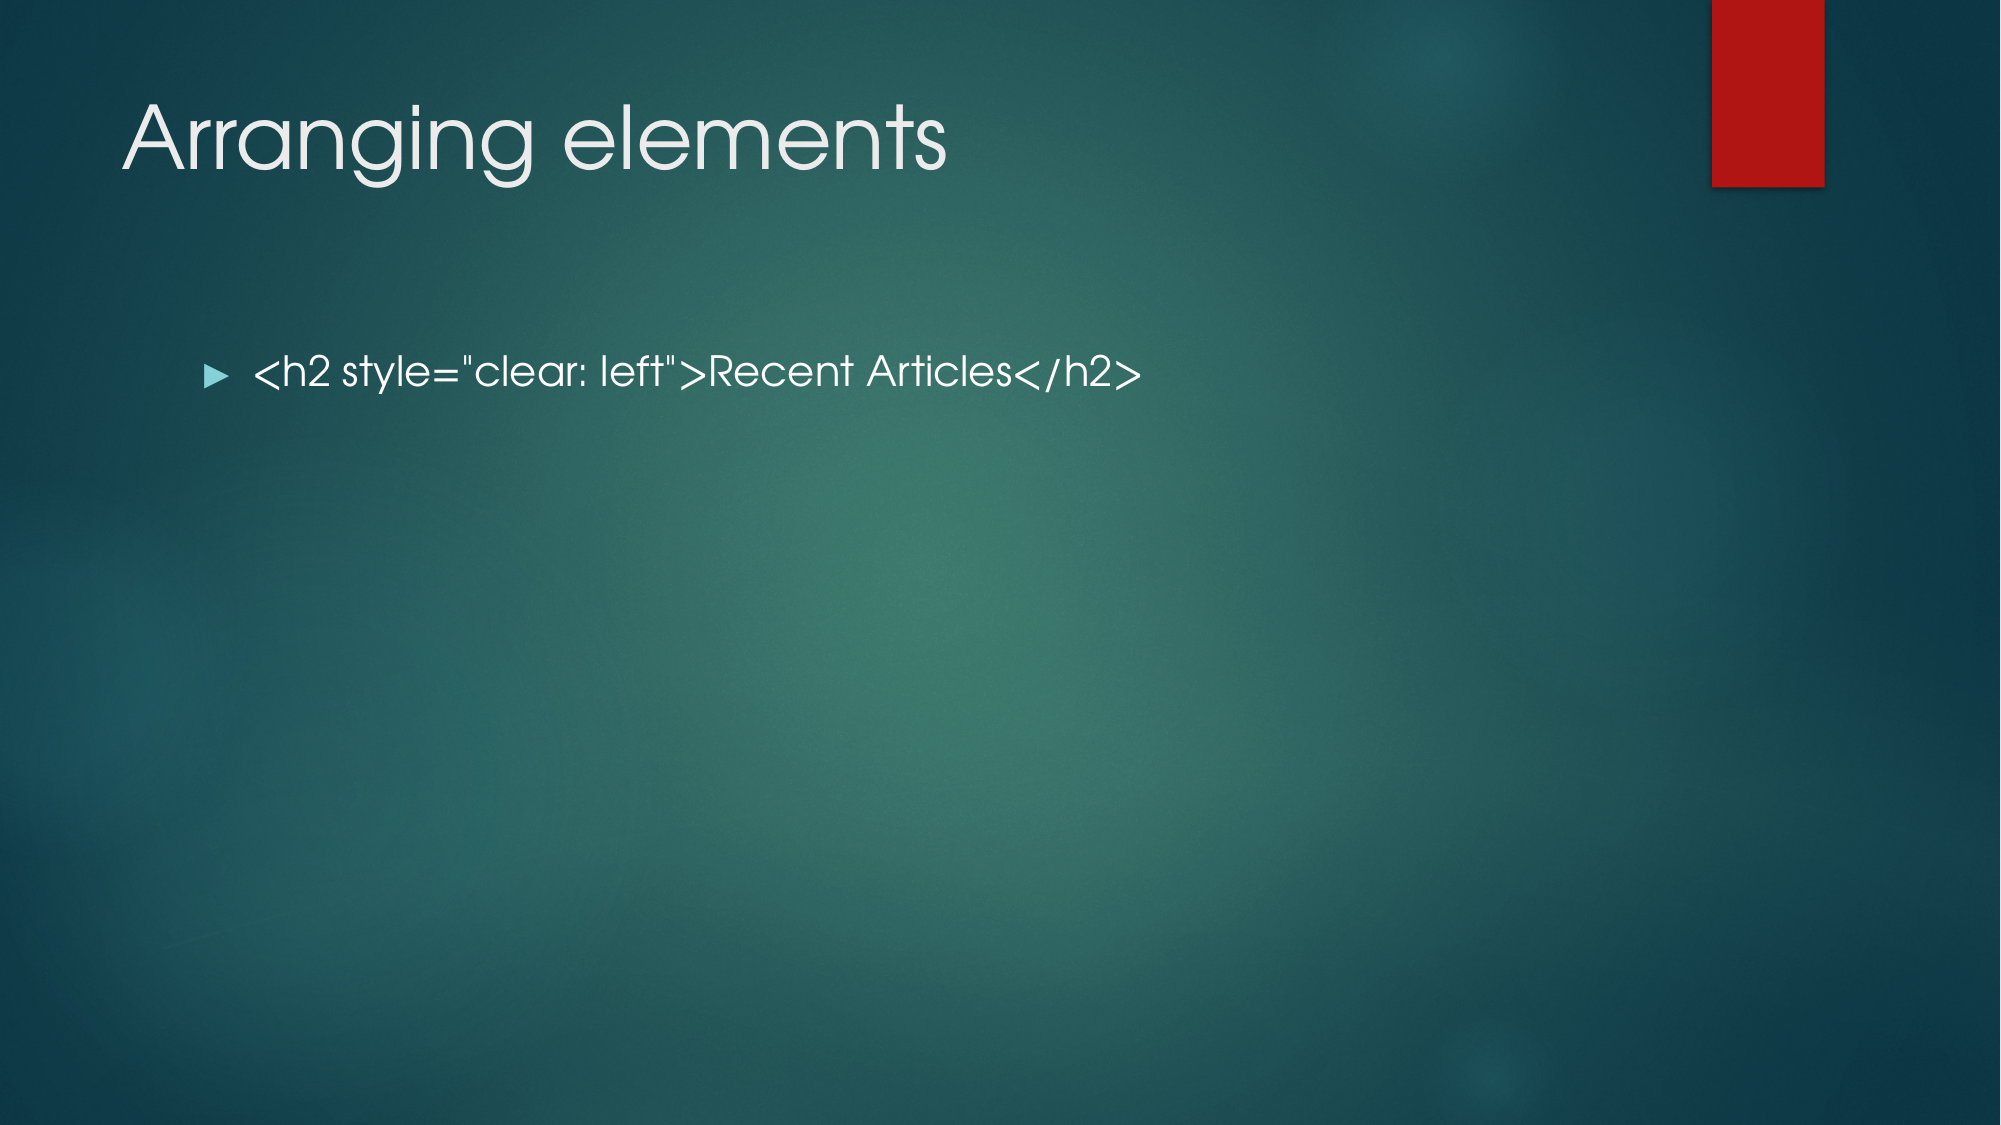

# Arranging elements
<h2 style="clear: left">Recent Articles</h2>